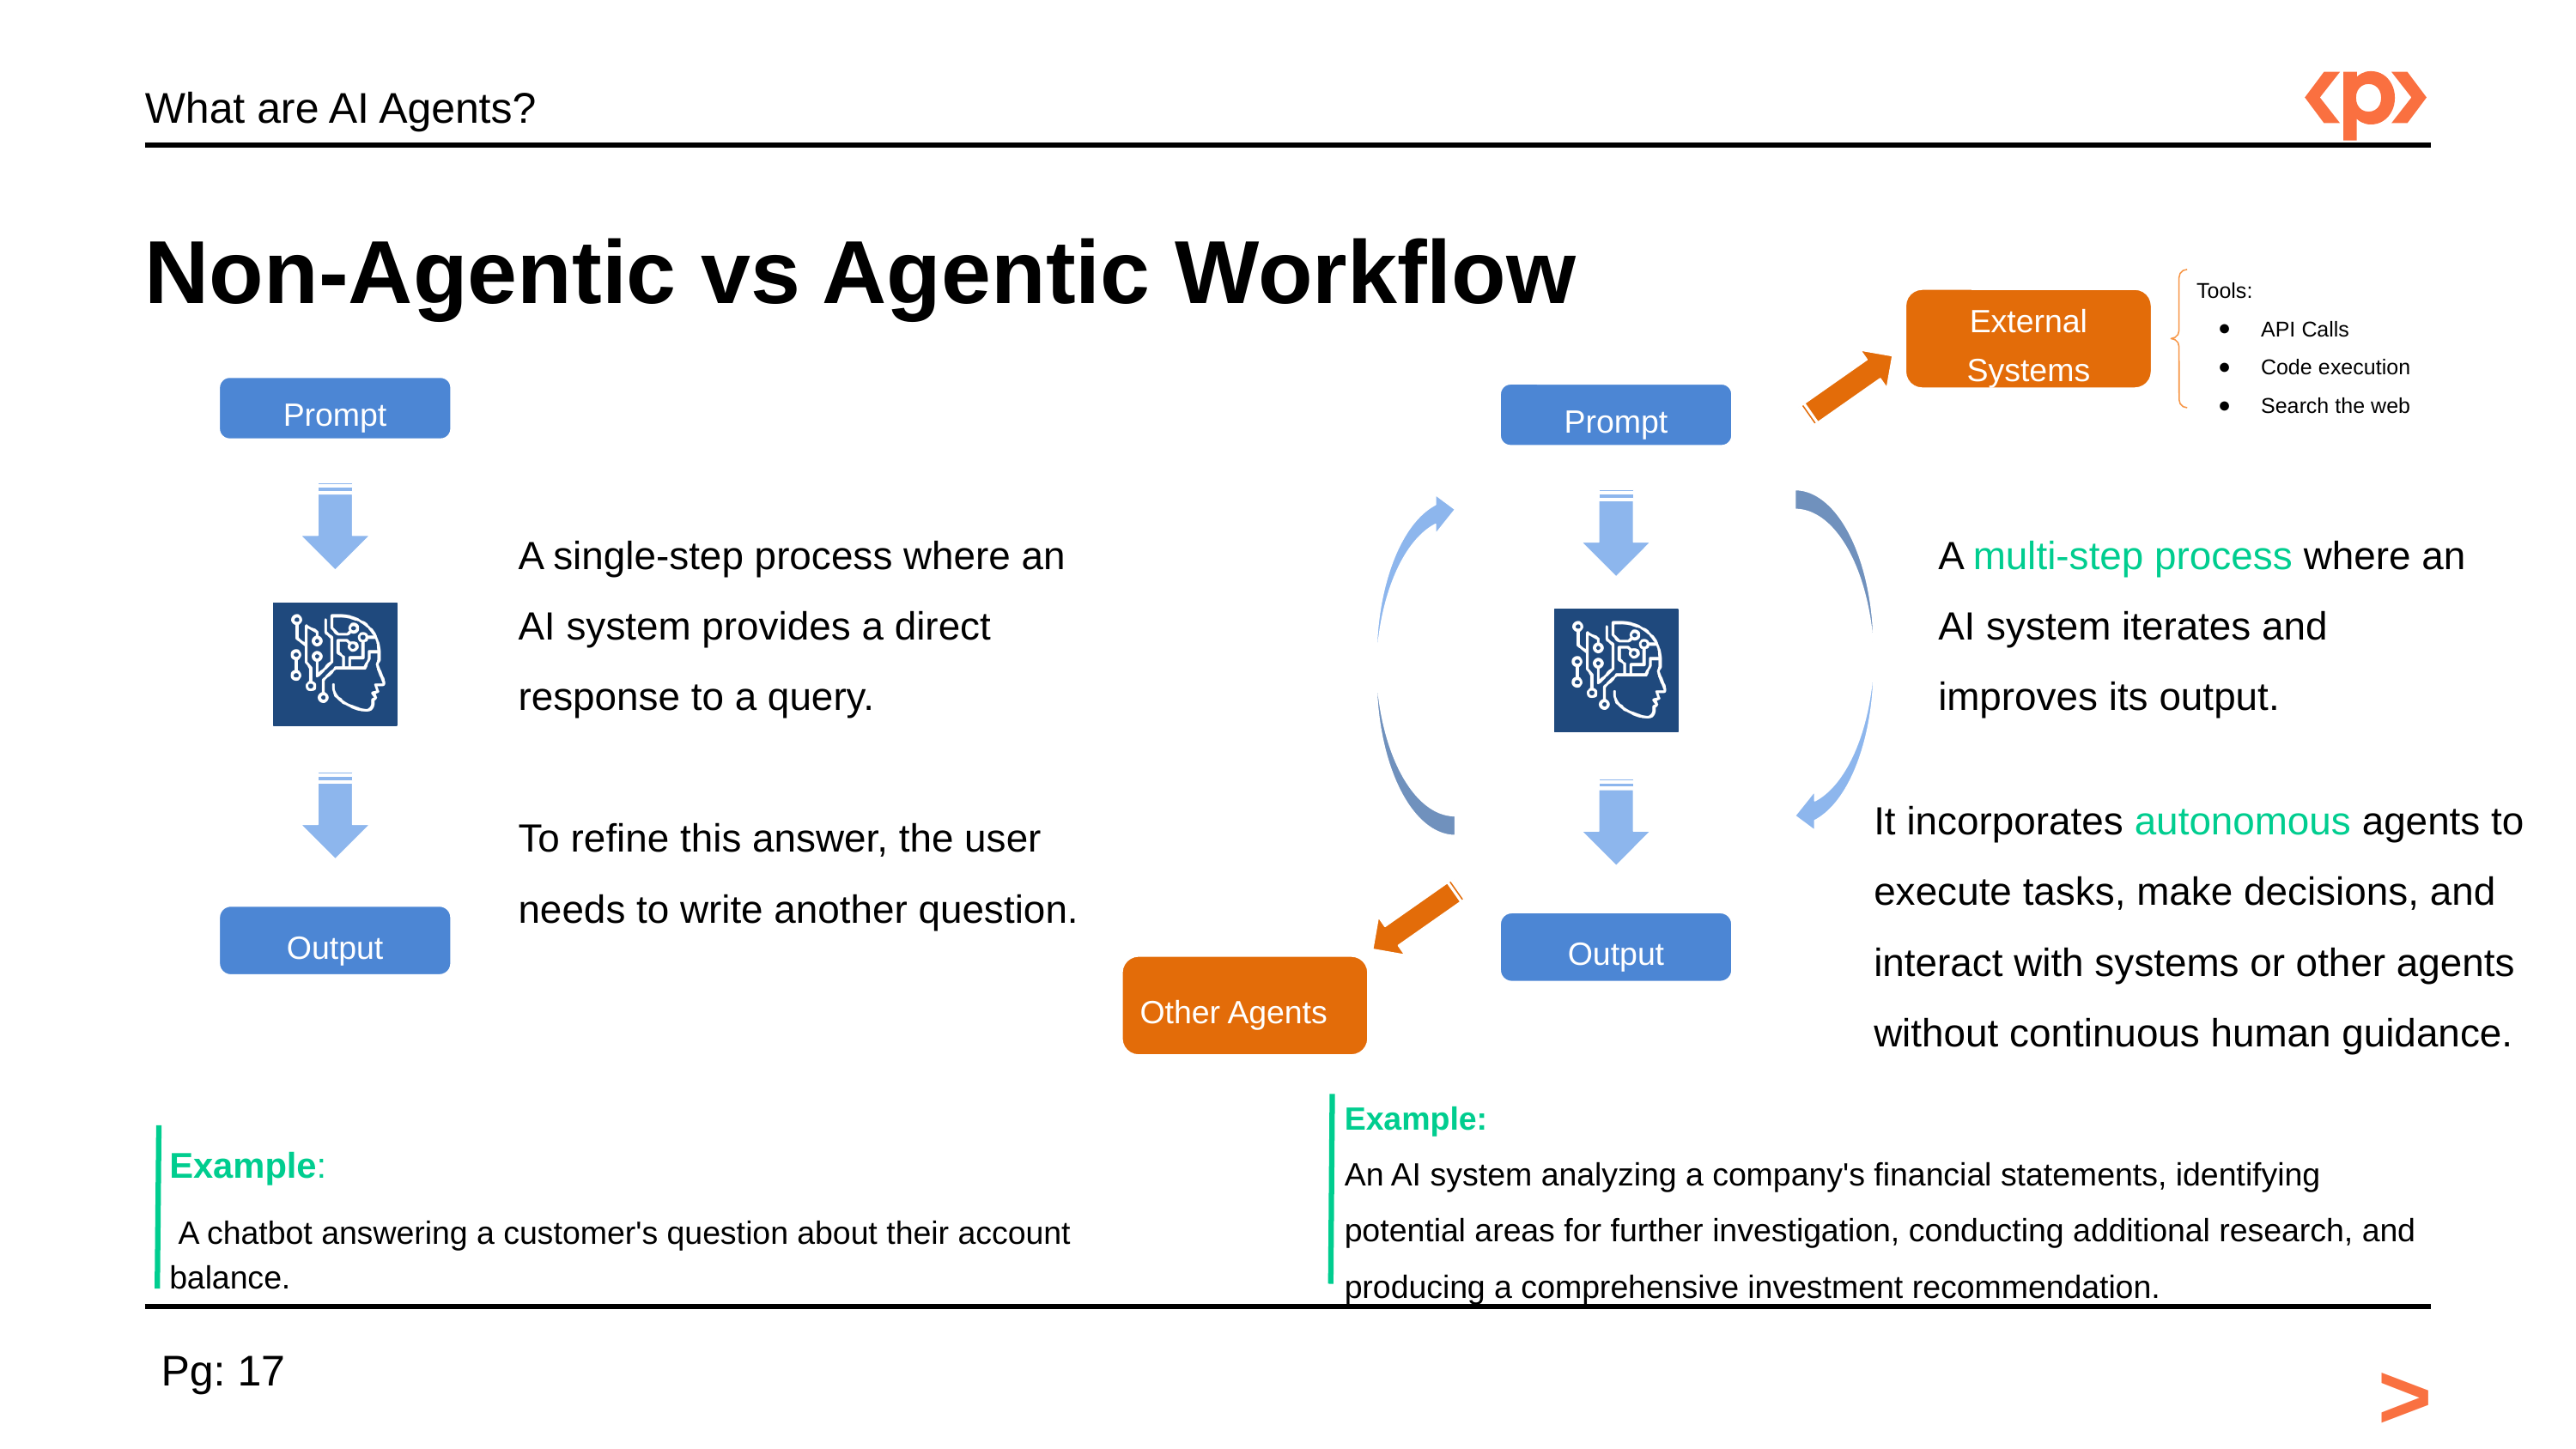

What are AI Agents?

Non-Agentic vs Agentic Workflow
Tools:
API Calls
Code execution
Search the web

External Systems

Prompt
Prompt

A single-step process where an AI system provides a direct response to a query.

To refine this answer, the user needs to write another question.
A multi-step process where an AI system iterates and improves its output.

It incorporates autonomous agents to execute tasks, make decisions, and interact with systems or other agents without continuous human guidance.

Output
Output
Other Agents
Example:
An AI system analyzing a company's financial statements, identifying potential areas for further investigation, conducting additional research, and producing a comprehensive investment recommendation.
Example:
 A chatbot answering a customer's question about their account balance.
>
Pg: 17